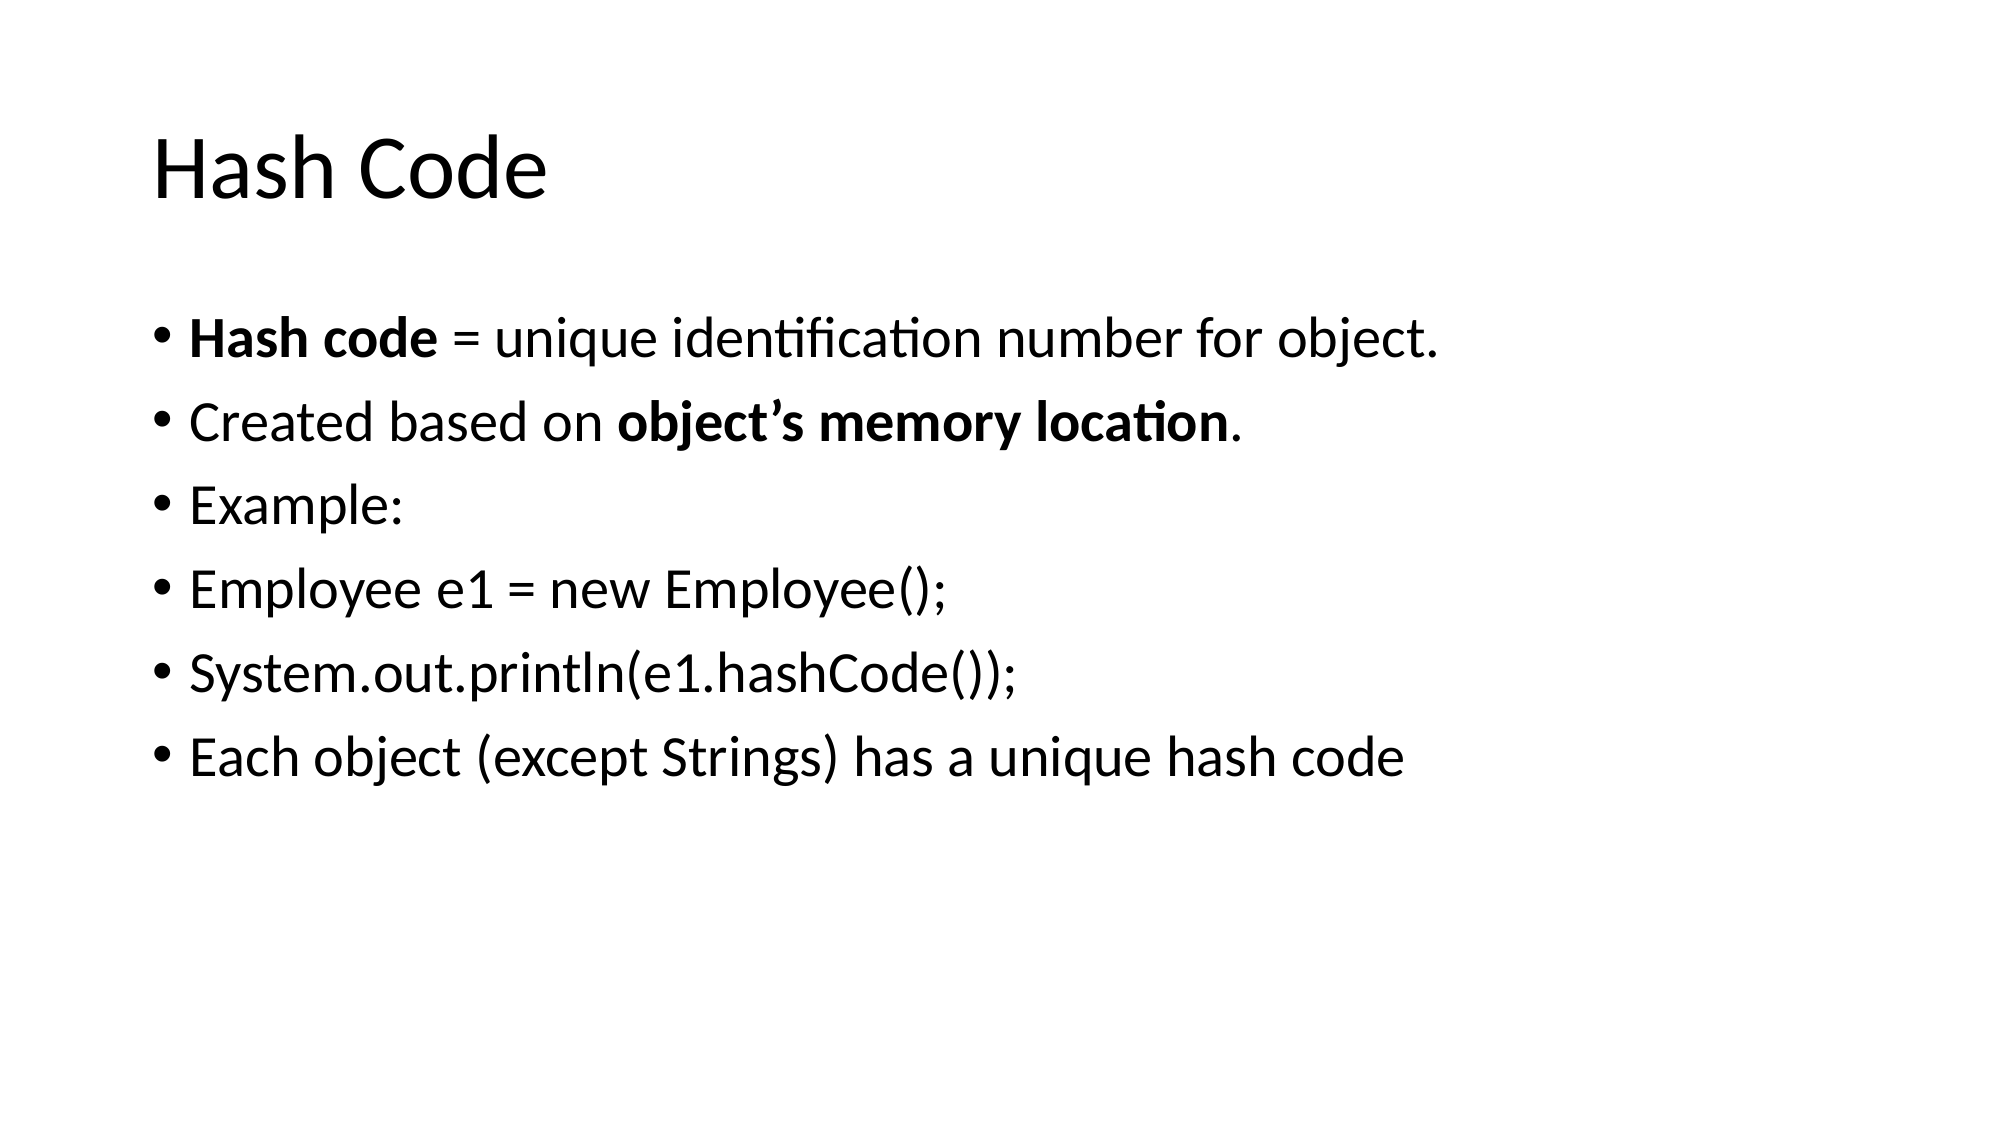

# Hash Code
Hash code = unique identification number for object.
Created based on object’s memory location.
Example:
Employee e1 = new Employee();
System.out.println(e1.hashCode());
Each object (except Strings) has a unique hash code